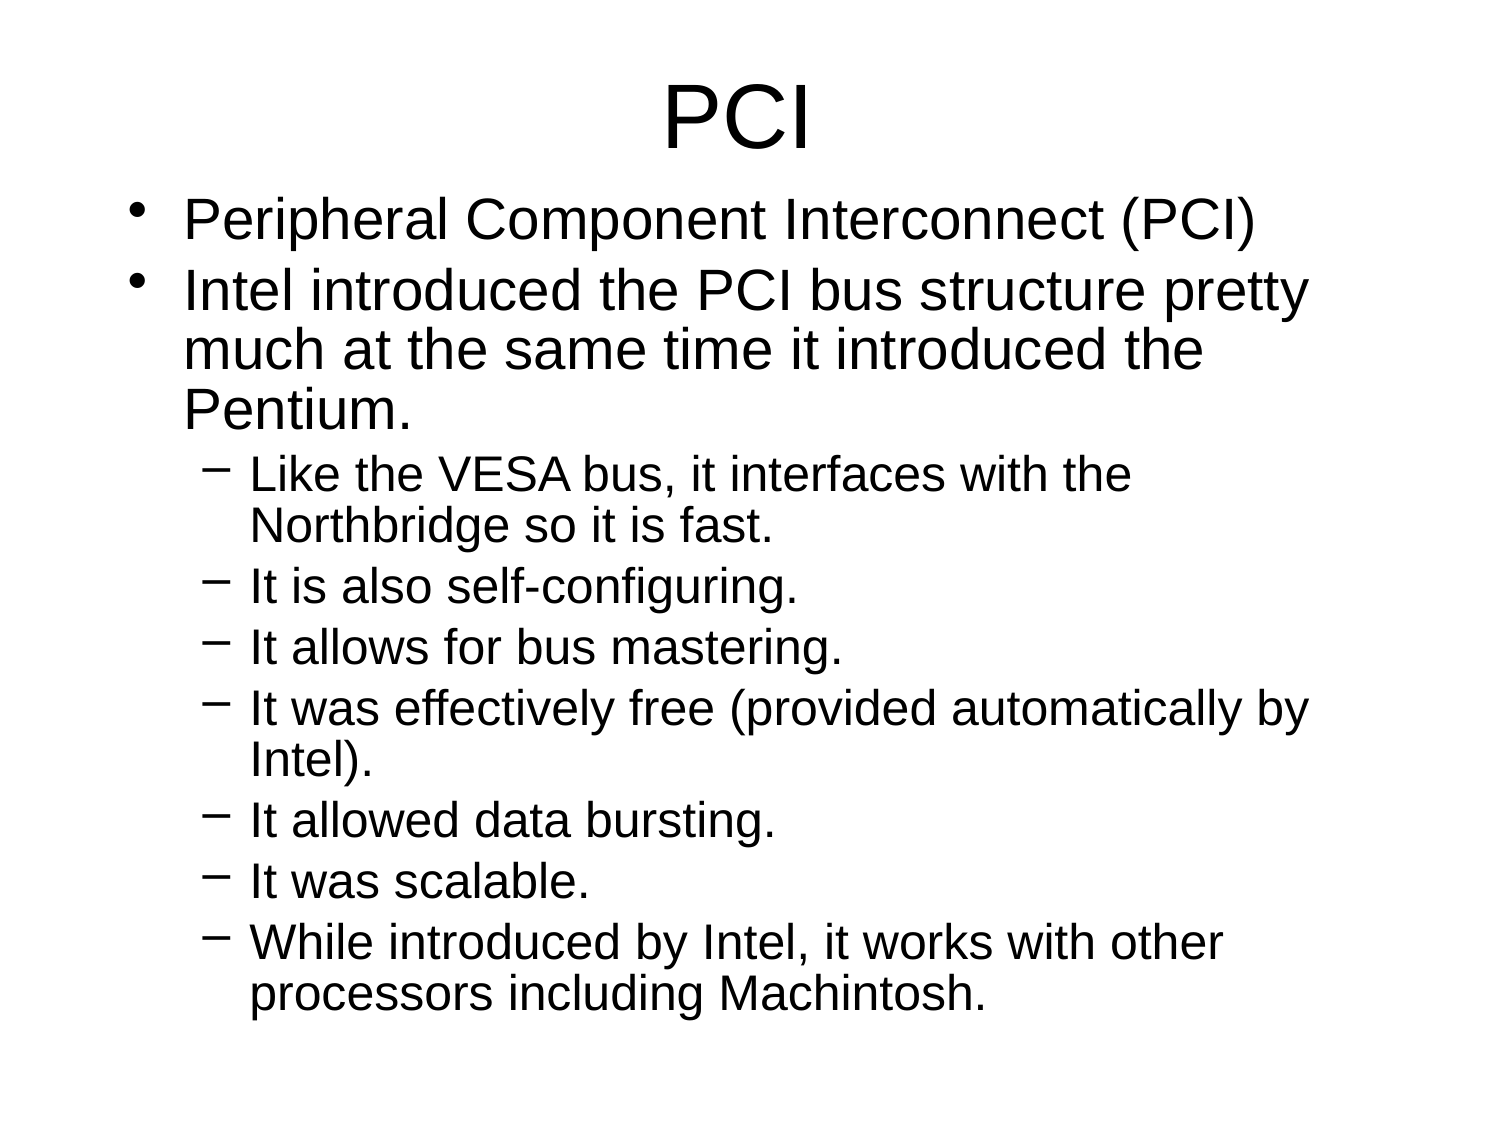

# PCI
Peripheral Component Interconnect (PCI)
Intel introduced the PCI bus structure pretty much at the same time it introduced the Pentium.
Like the VESA bus, it interfaces with the Northbridge so it is fast.
It is also self-configuring.
It allows for bus mastering.
It was effectively free (provided automatically by Intel).
It allowed data bursting.
It was scalable.
While introduced by Intel, it works with other processors including Machintosh.